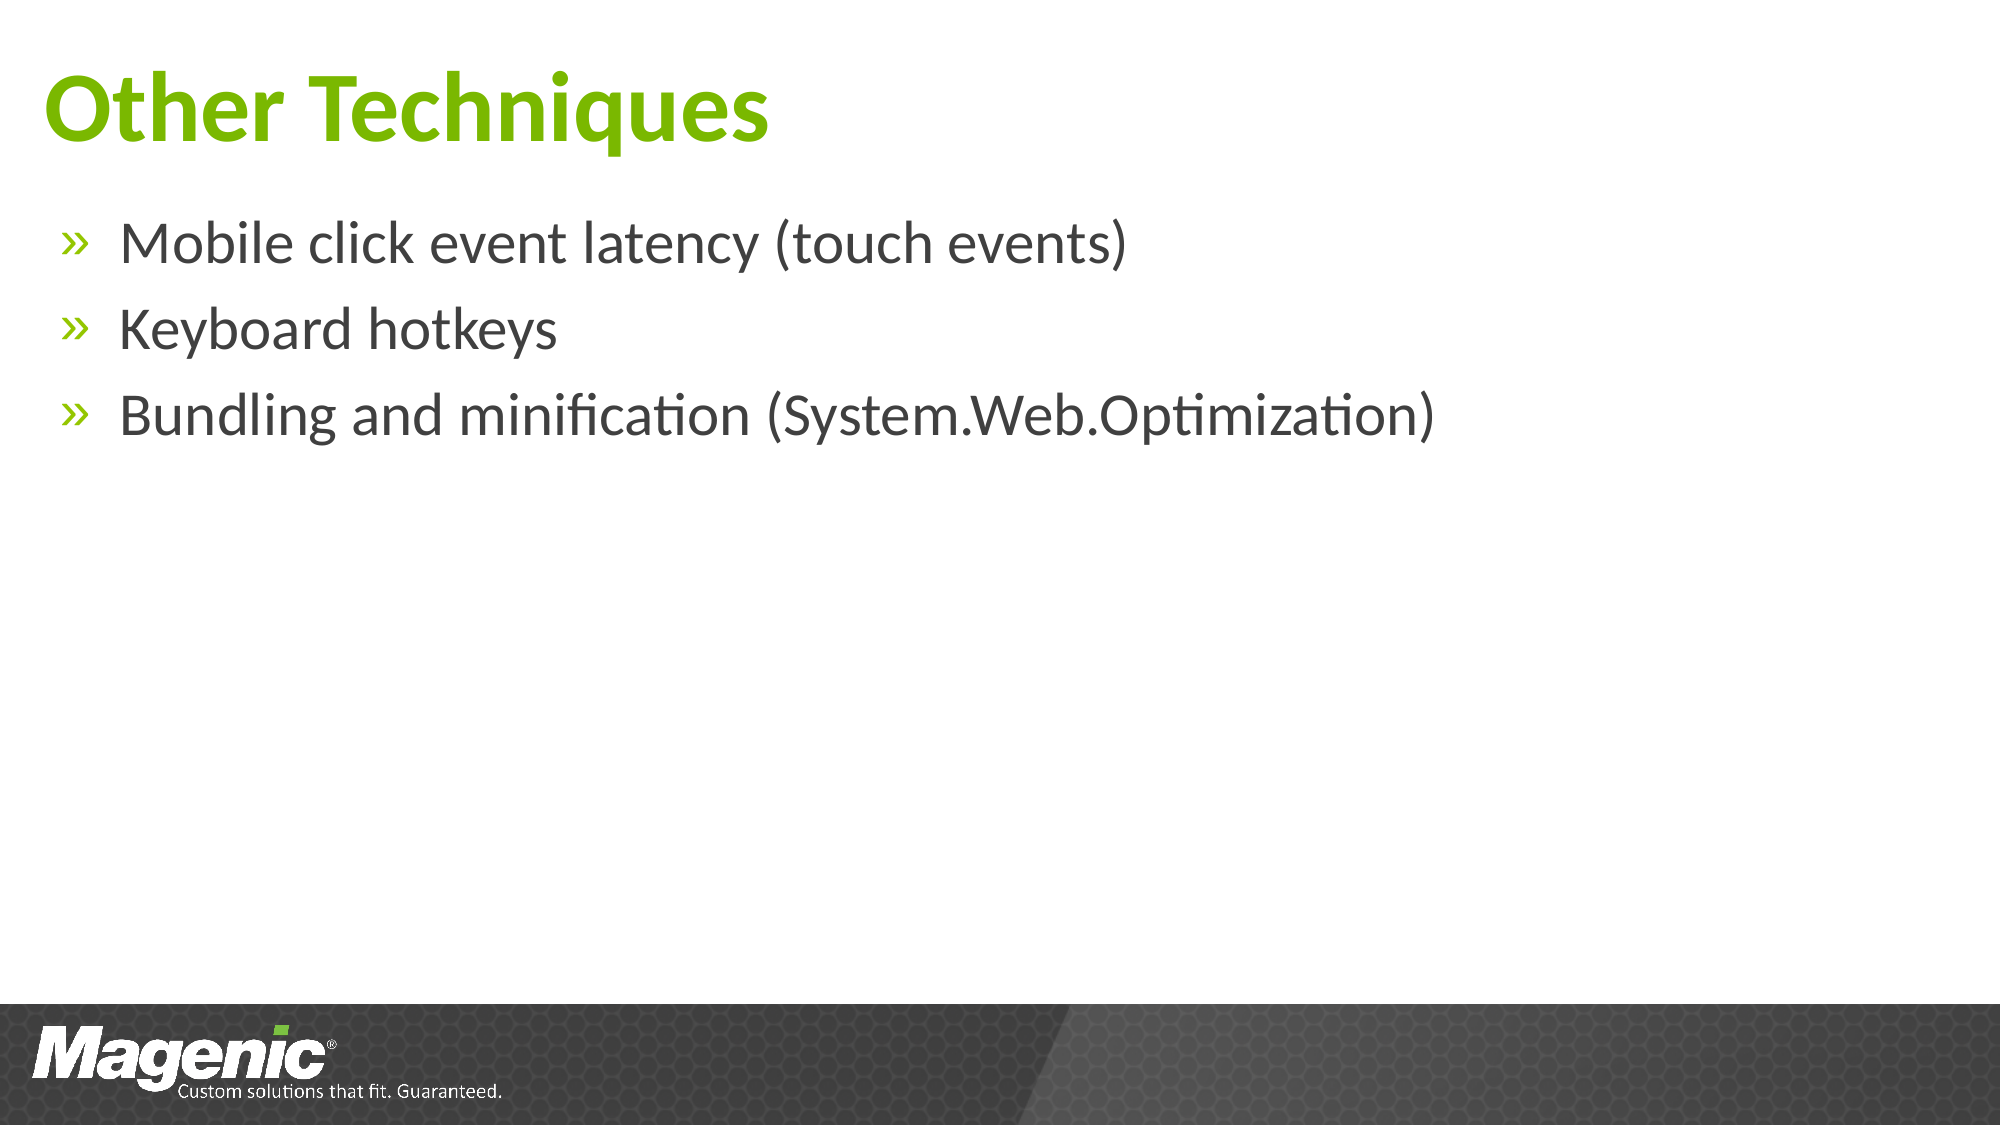

# Other Techniques
Mobile click event latency (touch events)
Keyboard hotkeys
Bundling and minification (System.Web.Optimization)